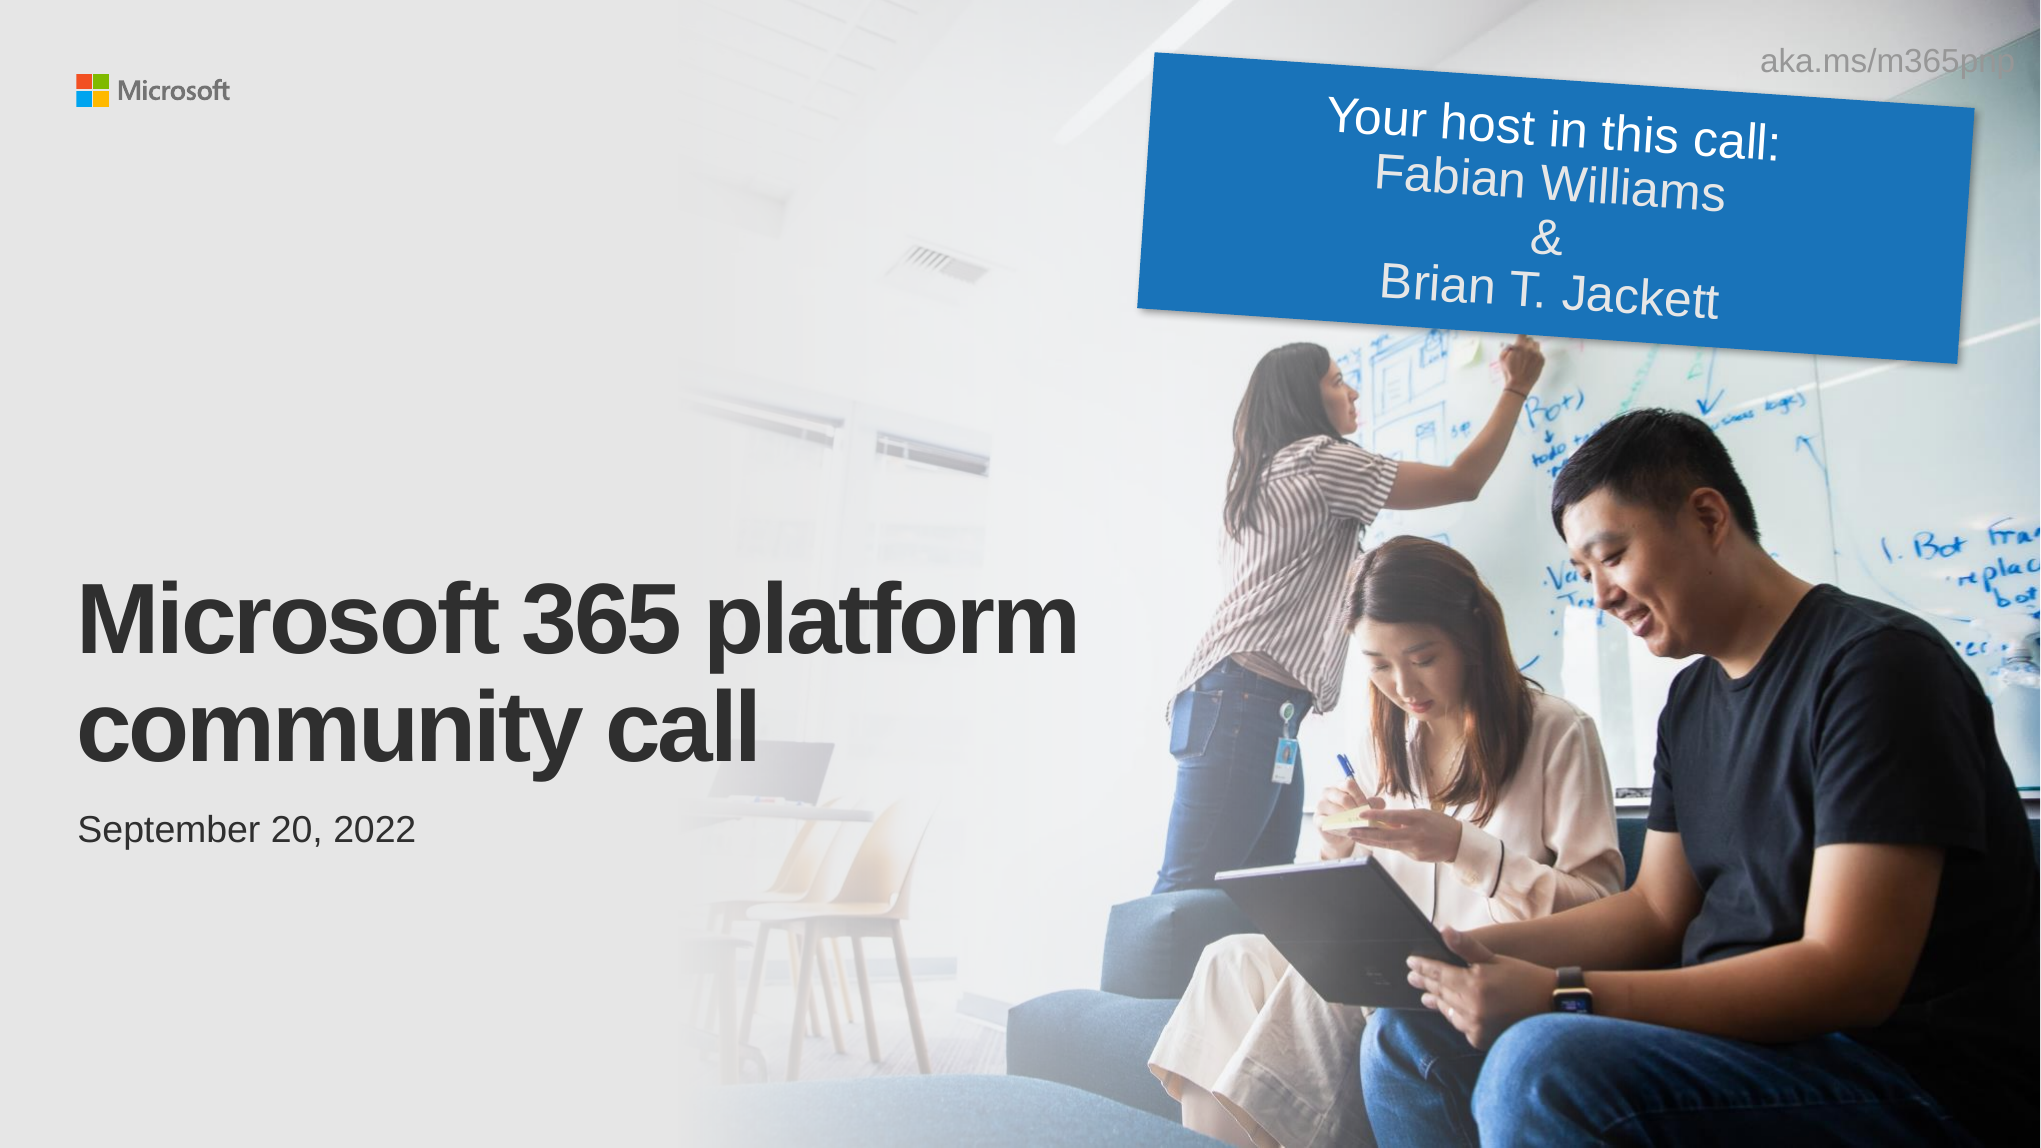

aka.ms/m365pnp
Your host in this call:
Fabian Williams
&
Brian T. Jackett
# Microsoft 365 platform community call
September 20, 2022